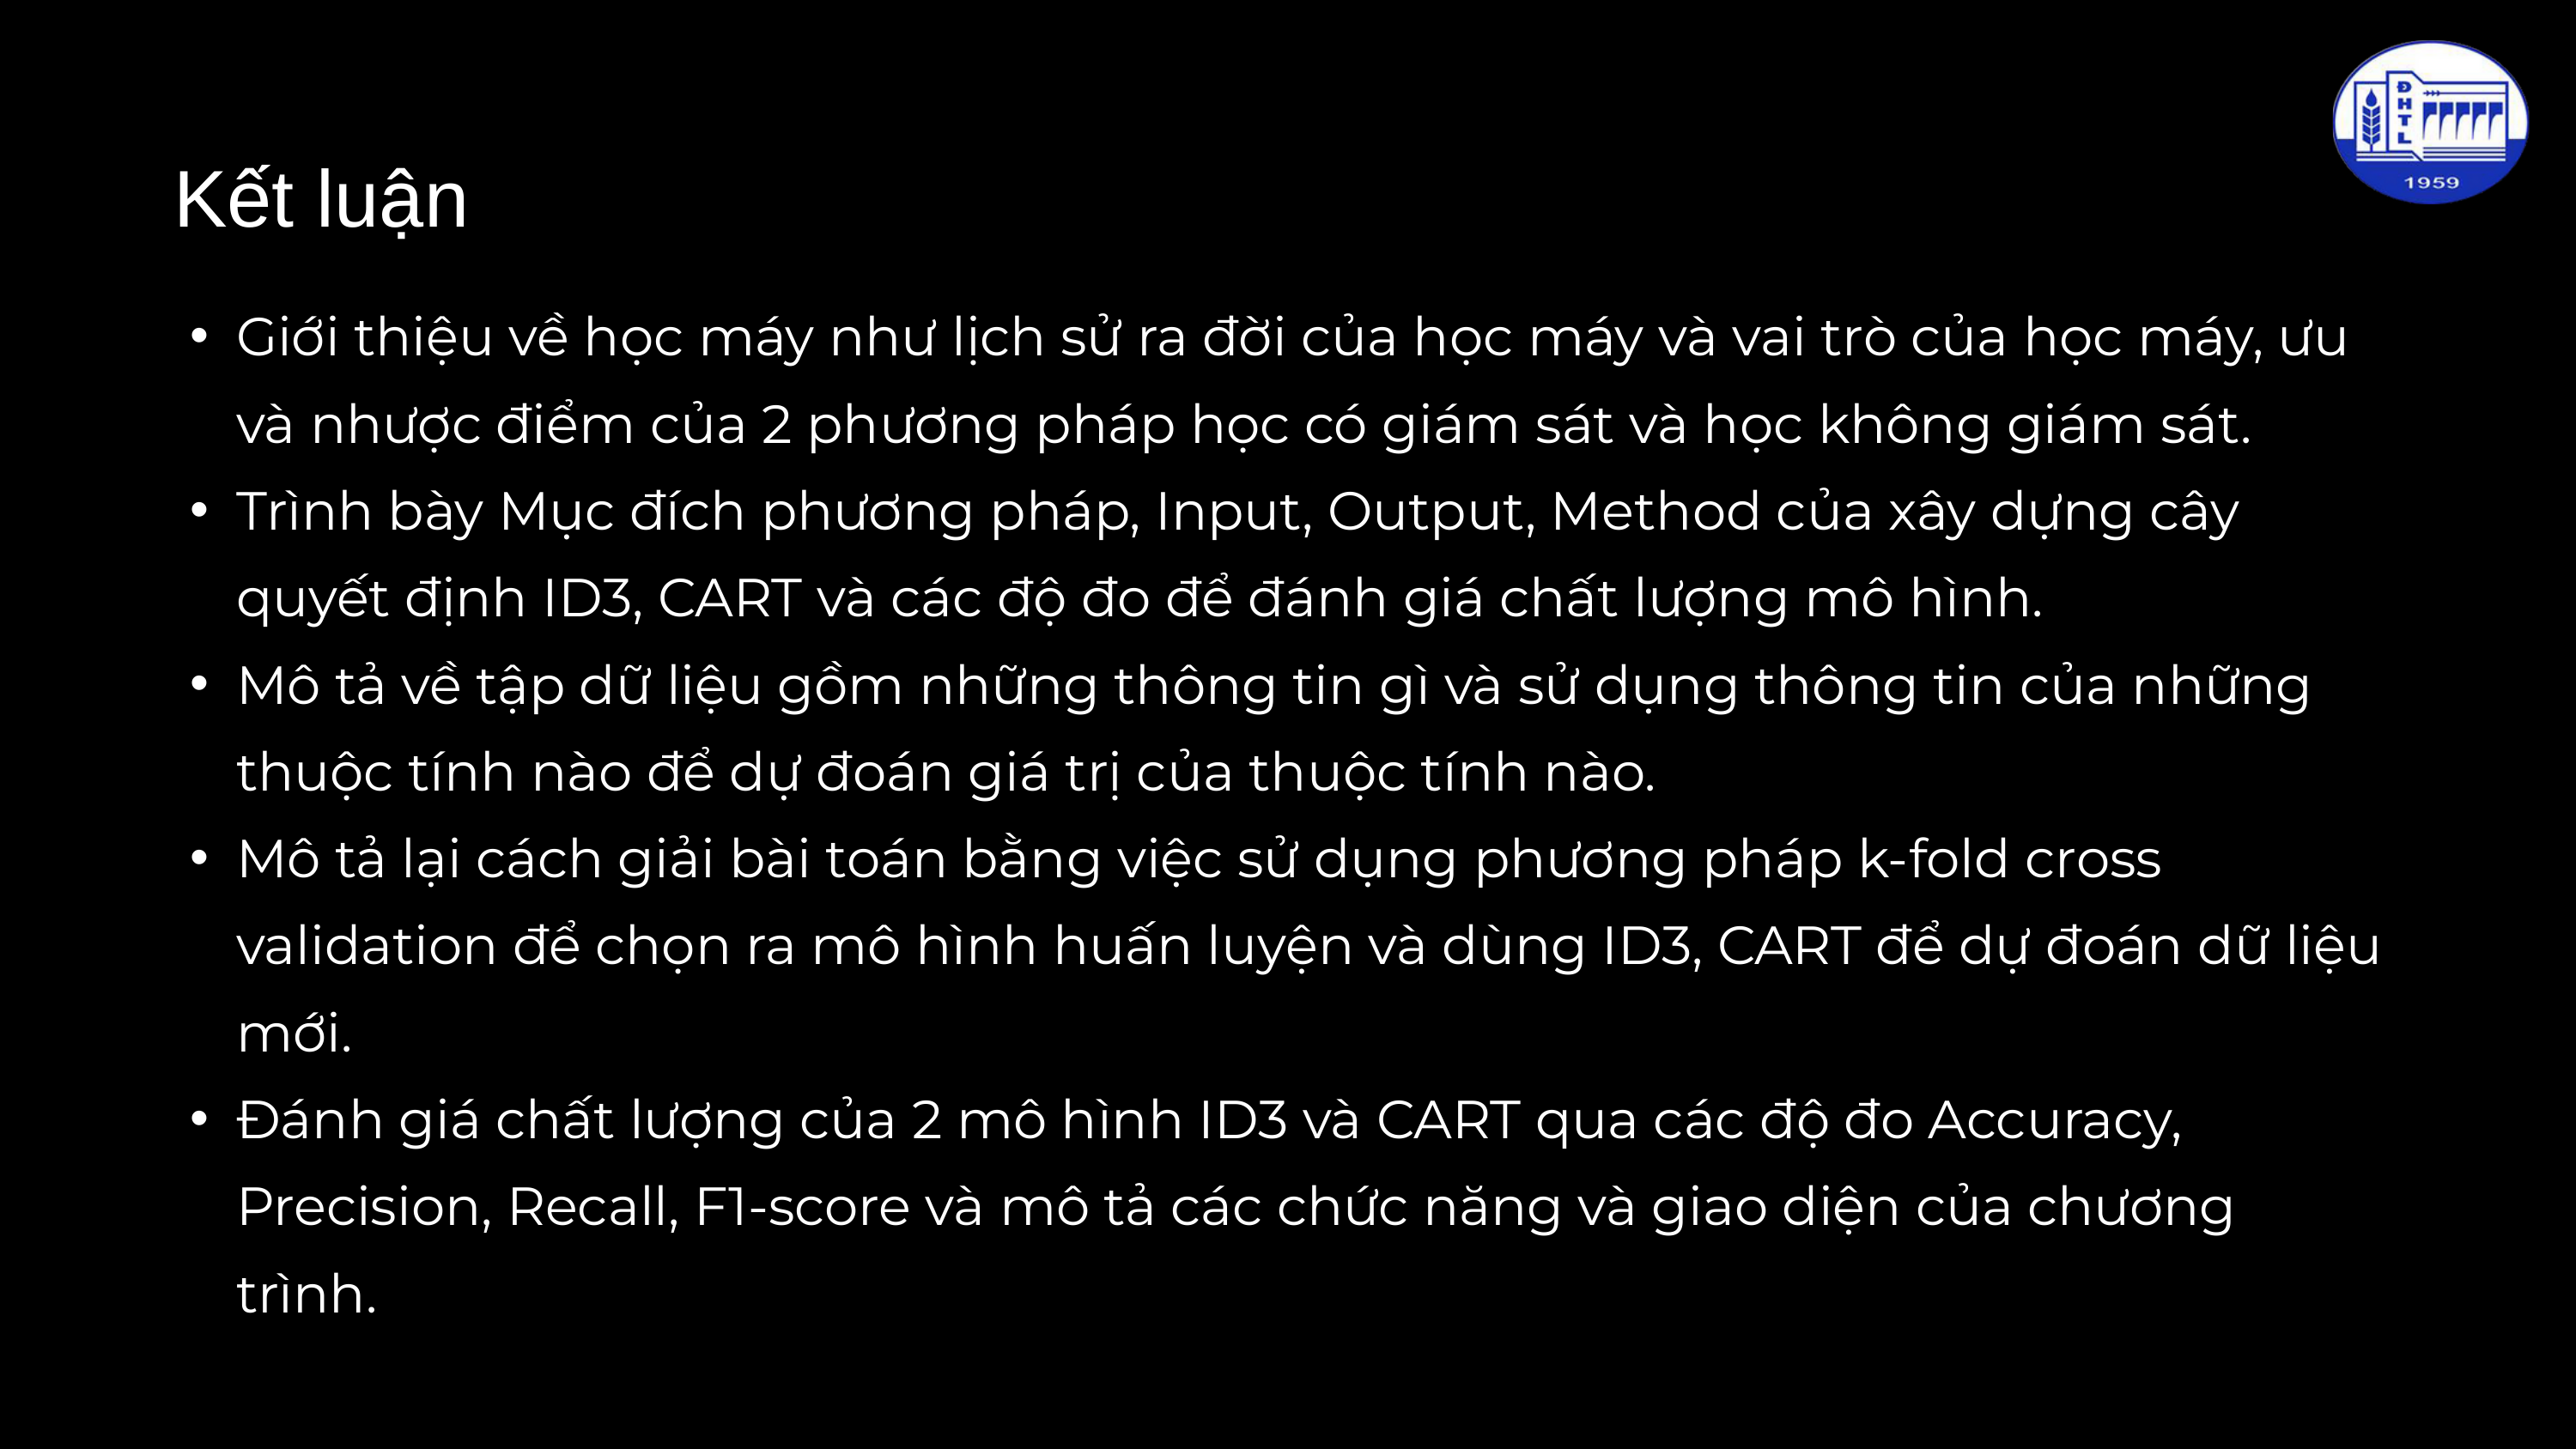

Kết luận
Giới thiệu về học máy như lịch sử ra đời của học máy và vai trò của học máy, ưu và nhược điểm của 2 phương pháp học có giám sát và học không giám sát.
Trình bày Mục đích phương pháp, Input, Output, Method của xây dựng cây quyết định ID3, CART và các độ đo để đánh giá chất lượng mô hình.
Mô tả về tập dữ liệu gồm những thông tin gì và sử dụng thông tin của những thuộc tính nào để dự đoán giá trị của thuộc tính nào.
Mô tả lại cách giải bài toán bằng việc sử dụng phương pháp k-fold cross validation để chọn ra mô hình huấn luyện và dùng ID3, CART để dự đoán dữ liệu mới.
Đánh giá chất lượng của 2 mô hình ID3 và CART qua các độ đo Accuracy, Precision, Recall, F1-score và mô tả các chức năng và giao diện của chương trình.